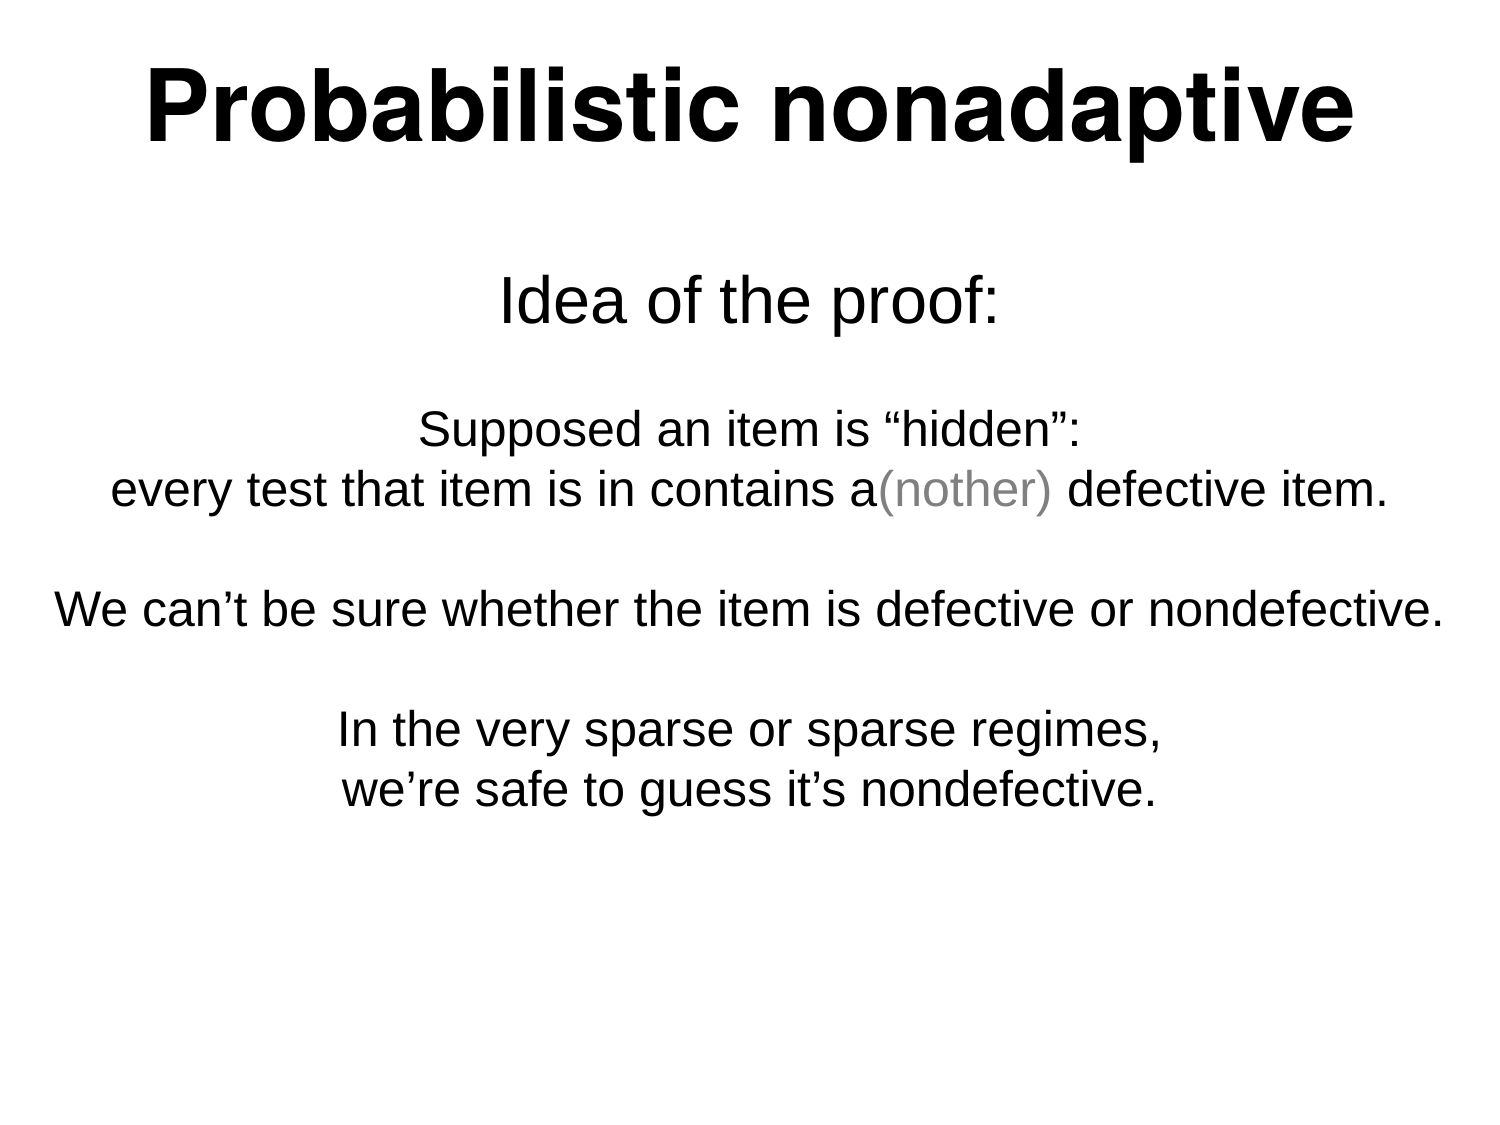

# Probabilistic nonadaptive
Idea of the proof:

Supposed an item is “hidden”:
every test that item is in contains a(nother) defective item.

We can’t be sure whether the item is defective or nondefective.

In the very sparse or sparse regimes,
we’re safe to guess it’s nondefective.